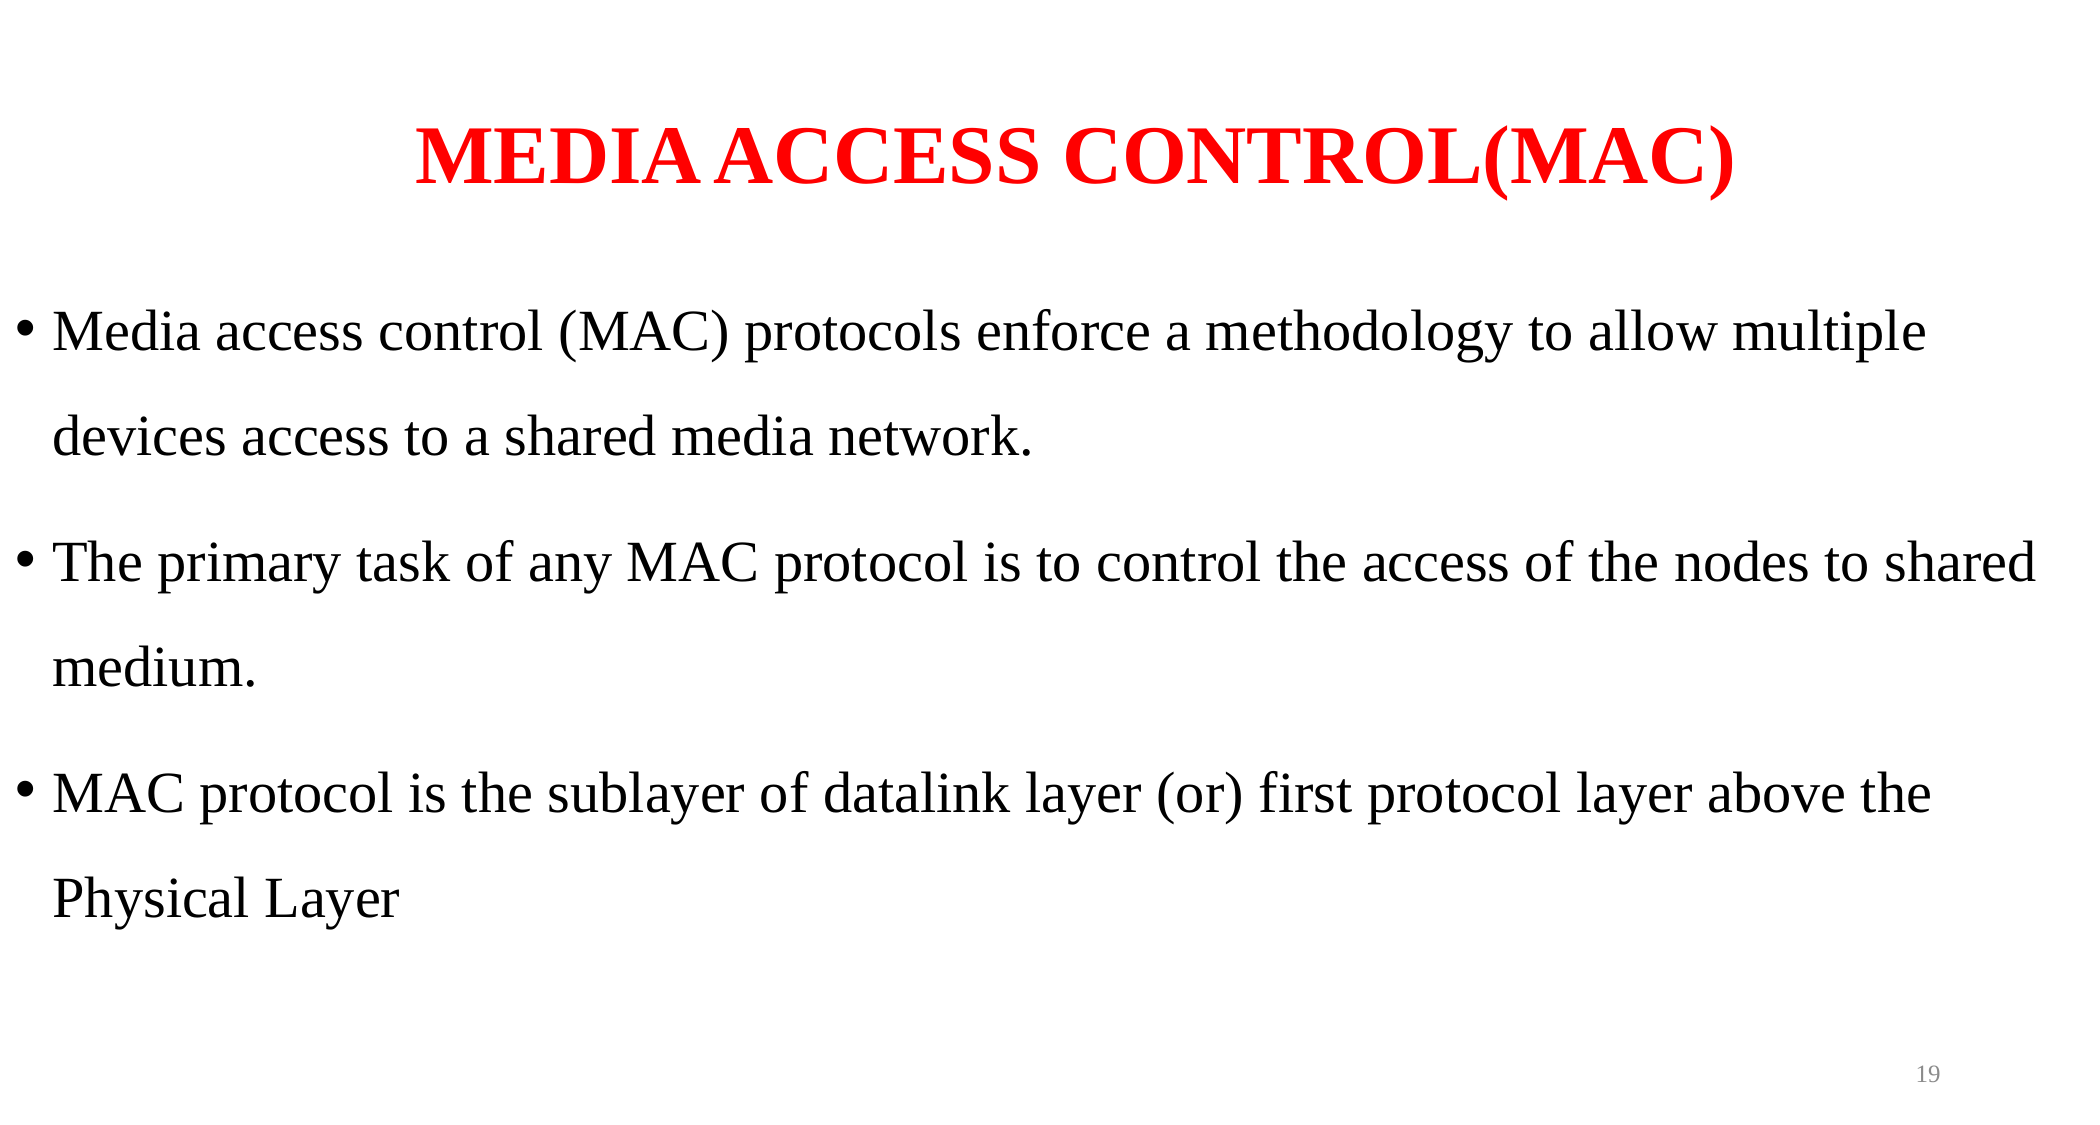

# MEDIA ACCESS CONTROL(MAC)
Media access control (MAC) protocols enforce a methodology to allow multiple devices access to a shared media network.
The primary task of any MAC protocol is to control the access of the nodes to shared medium.
MAC protocol is the sublayer of datalink layer (or) first protocol layer above the Physical Layer
19